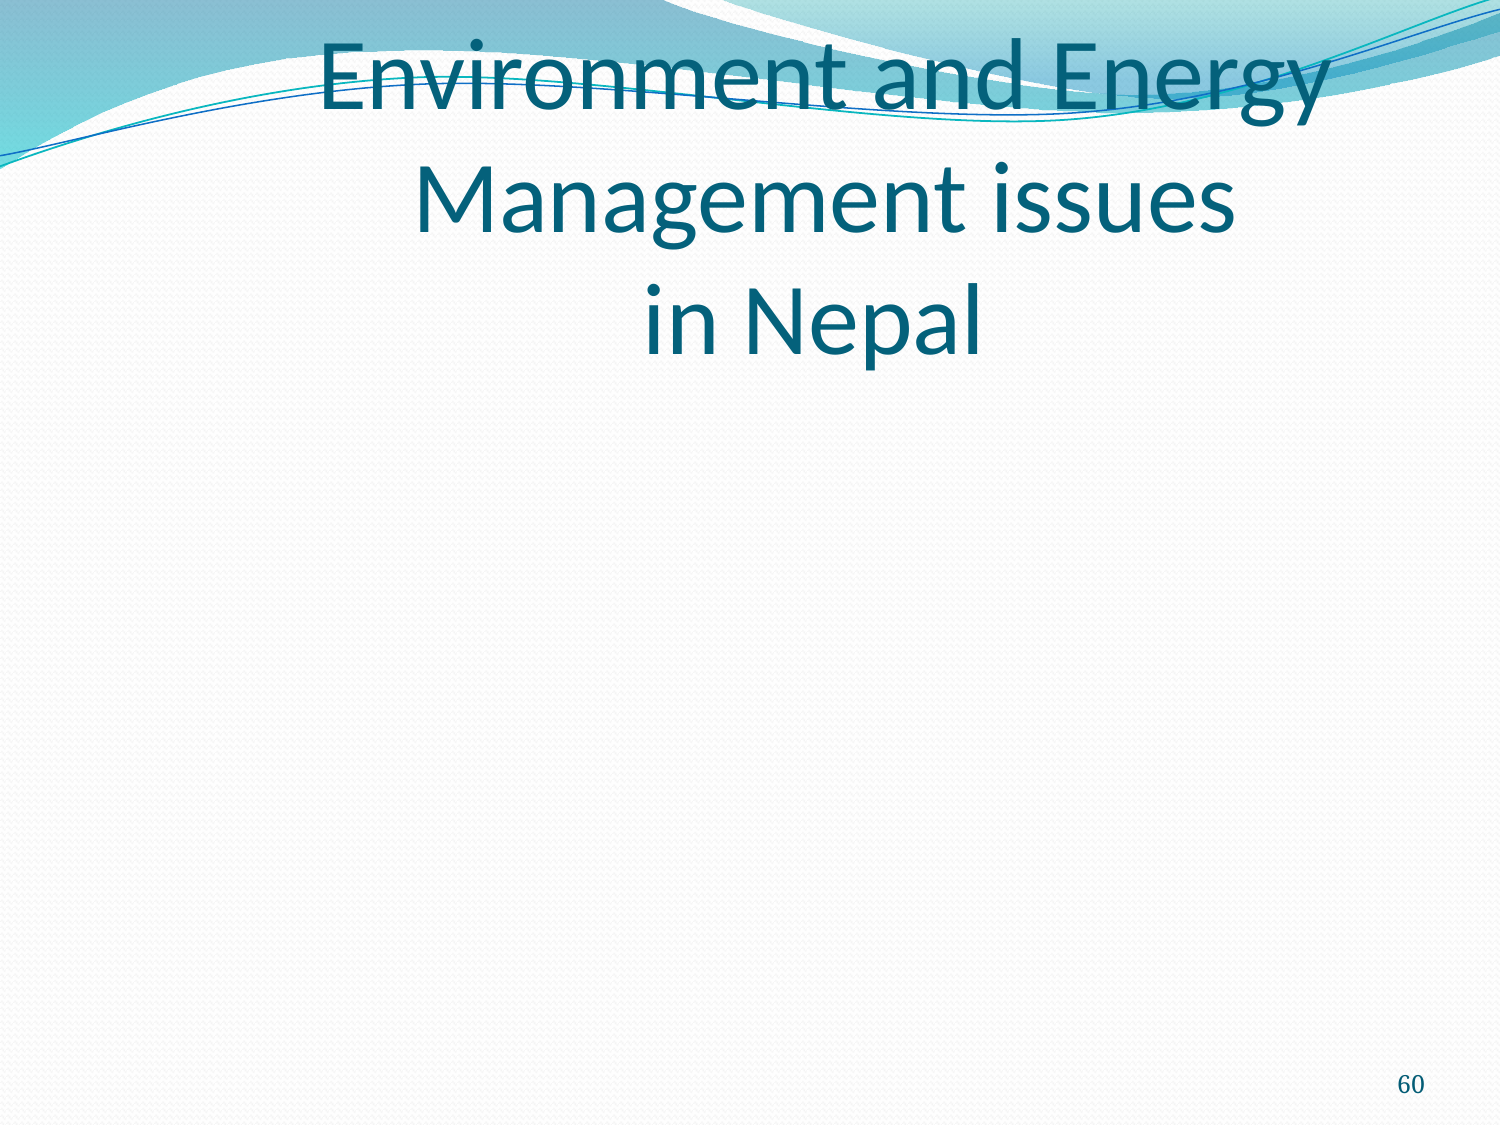

# Environment and Energy Management issues in Nepal

60